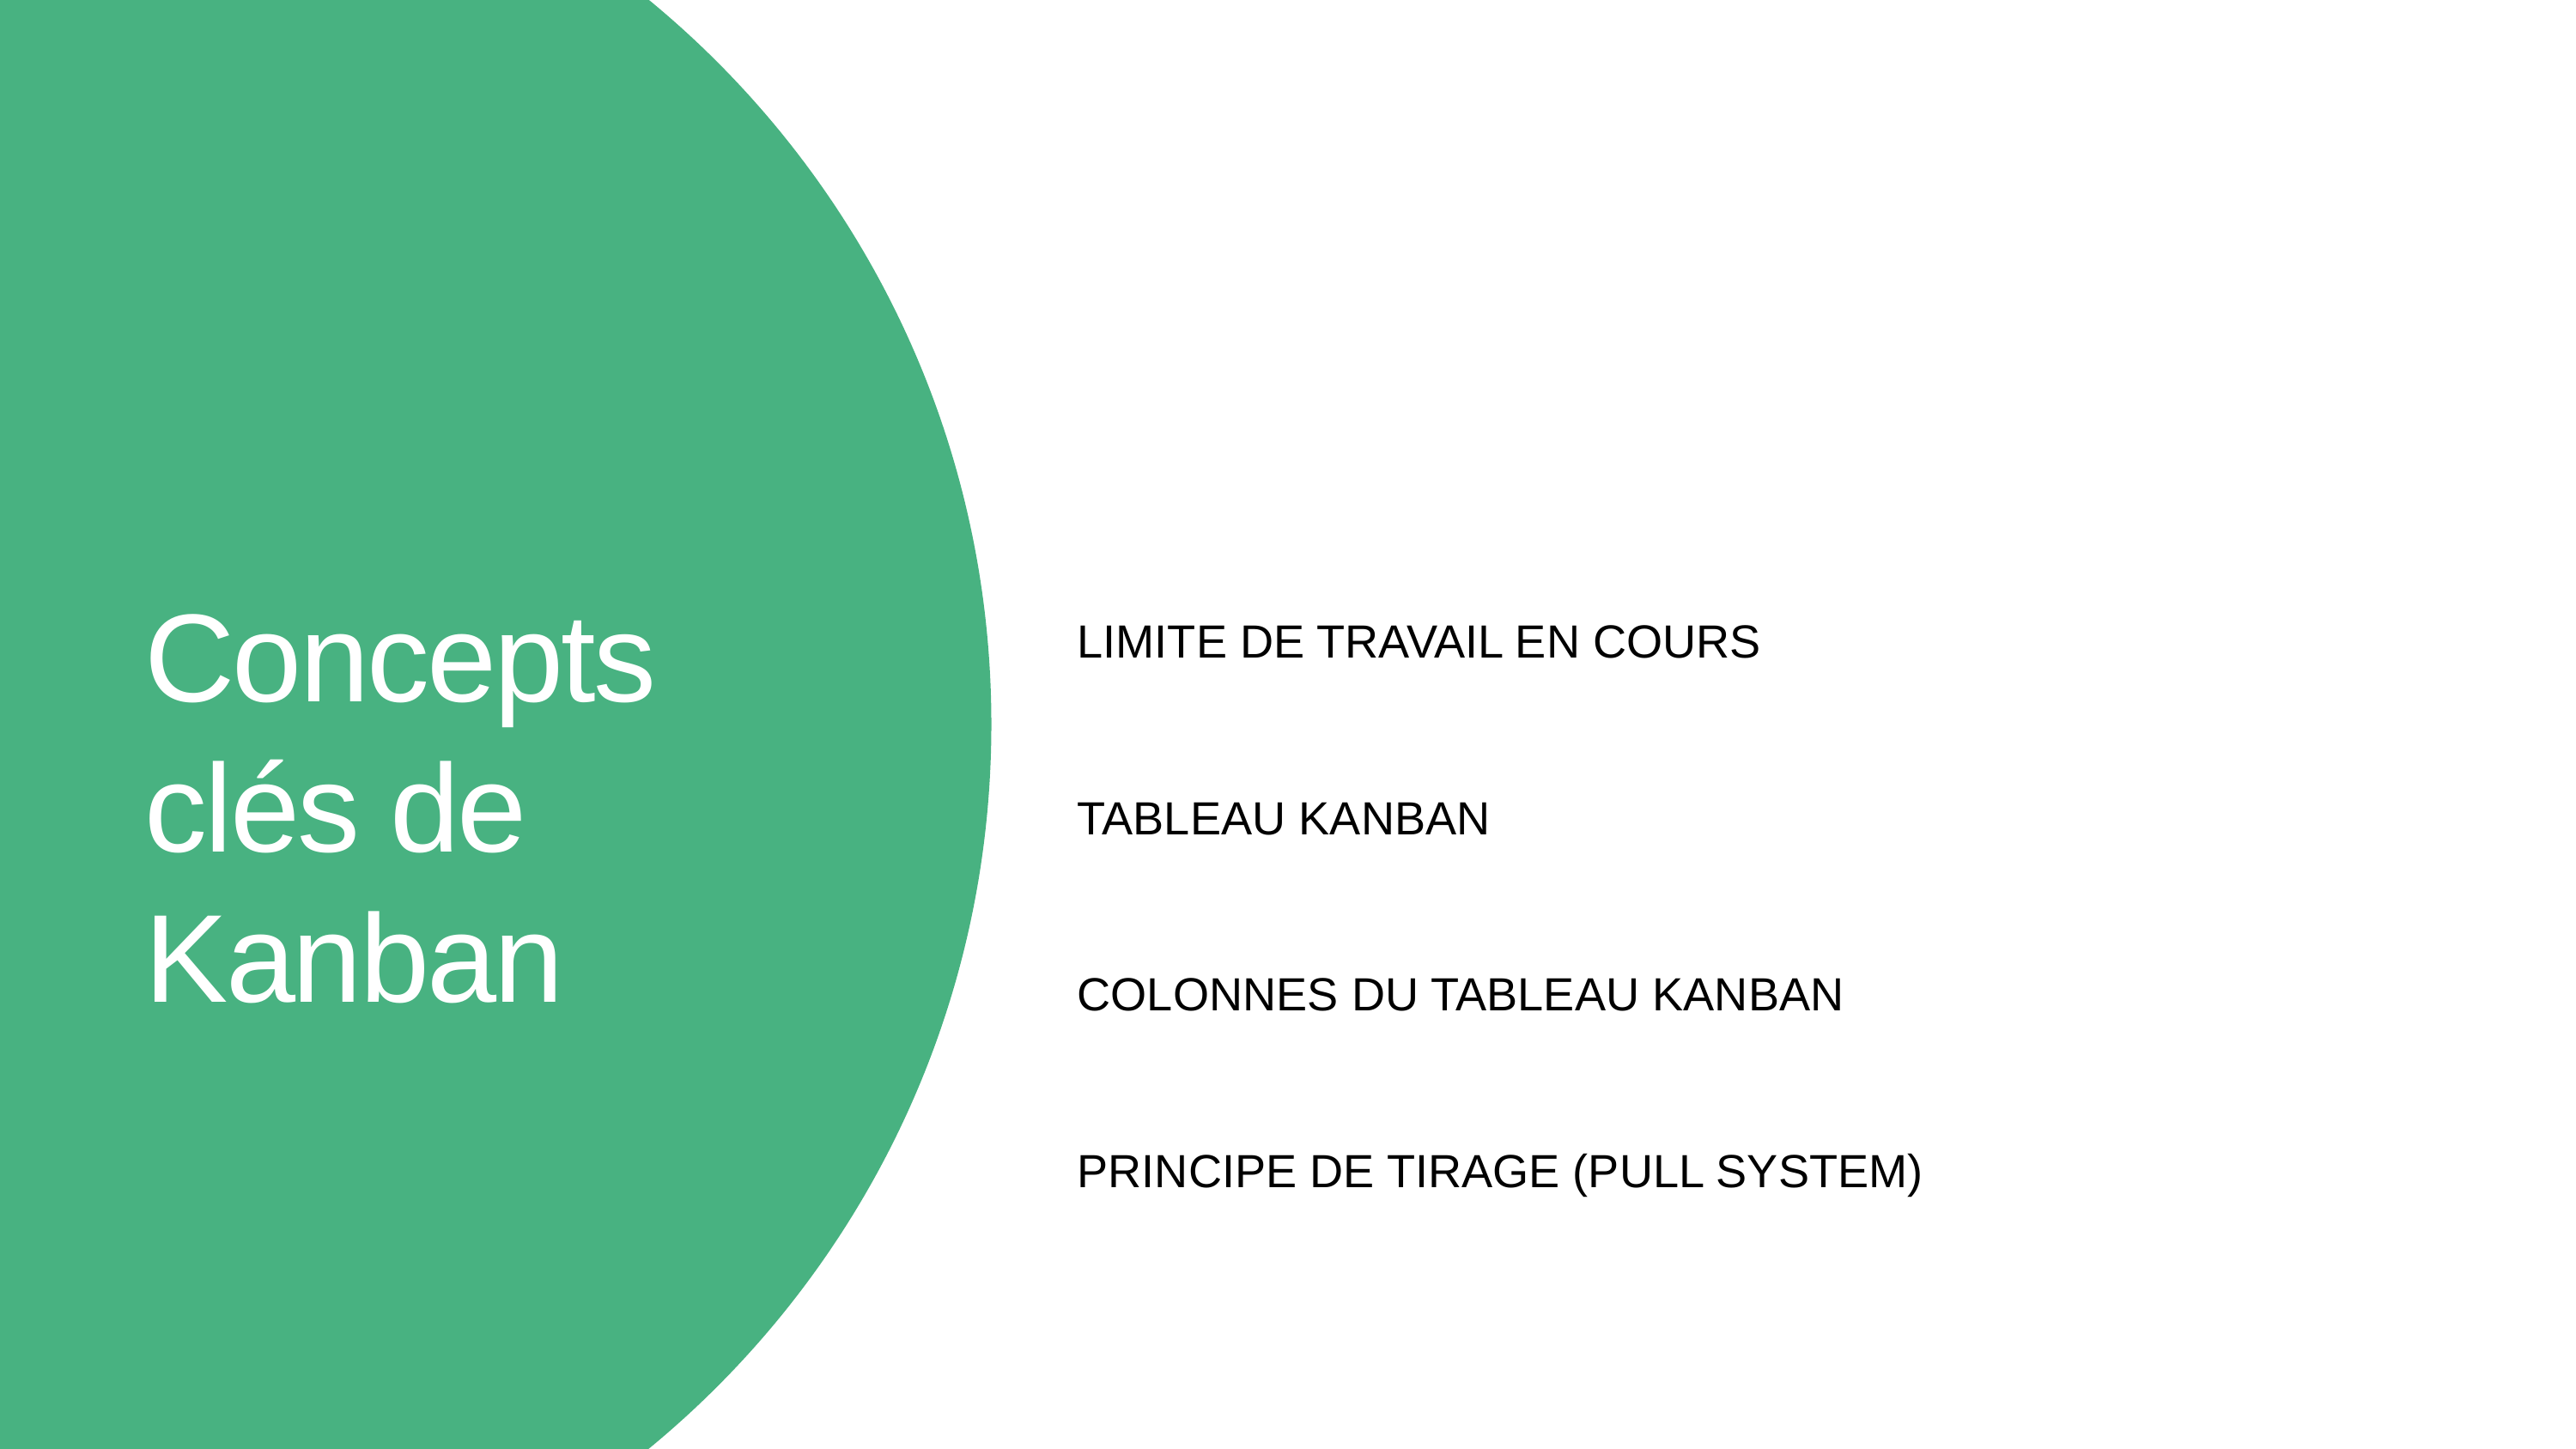

Concepts clés de Kanban
LIMITE DE TRAVAIL EN COURS
TABLEAU KANBAN
COLONNES DU TABLEAU KANBAN
PRINCIPE DE TIRAGE (PULL SYSTEM)